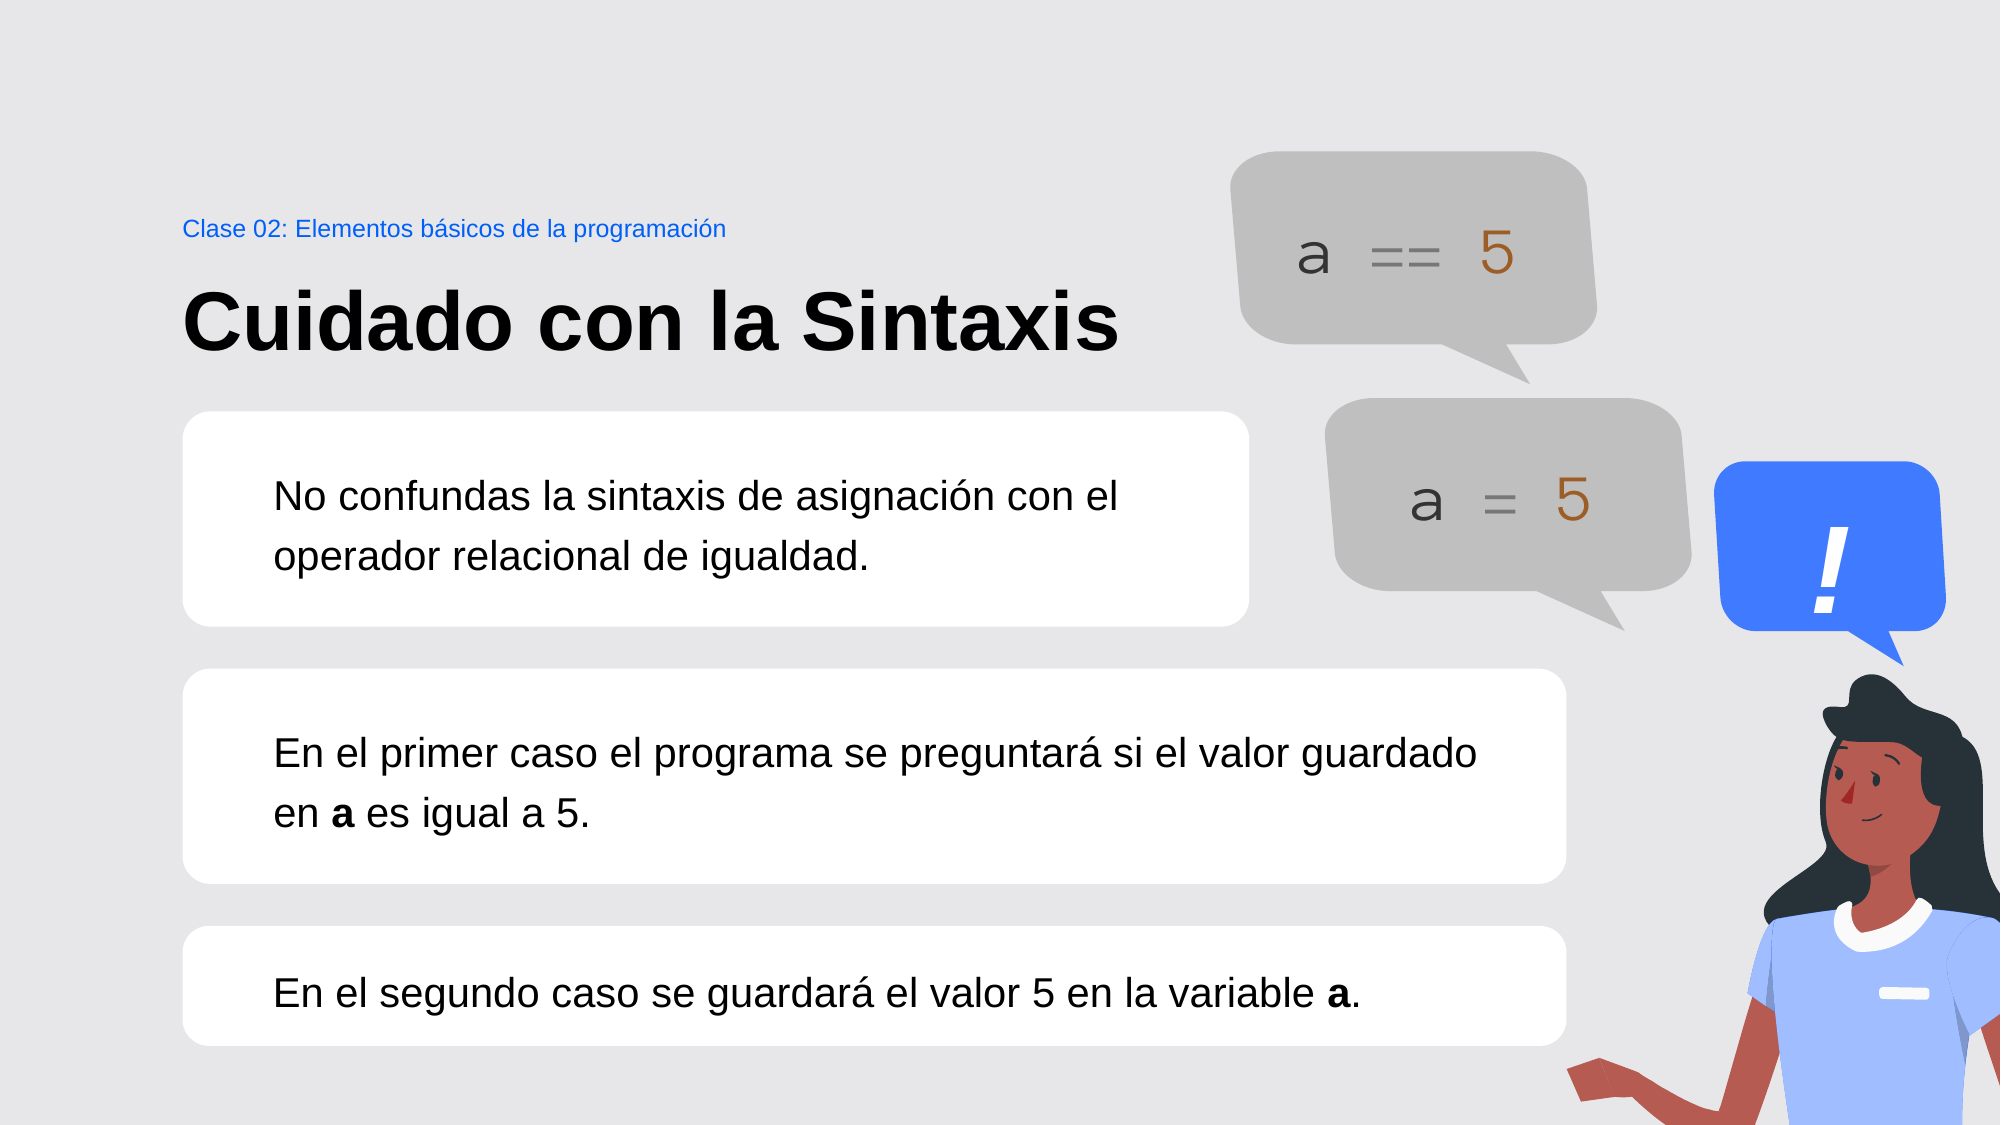

a == 5
Clase 02: Elementos básicos de la programación
Cuidado con la Sintaxis
a = 5
No confundas la sintaxis de asignación con el operador relacional de igualdad.
!

En el primer caso el programa se preguntará si el valor guardado en a es igual a 5.
En el segundo caso se guardará el valor 5 en la variable a.